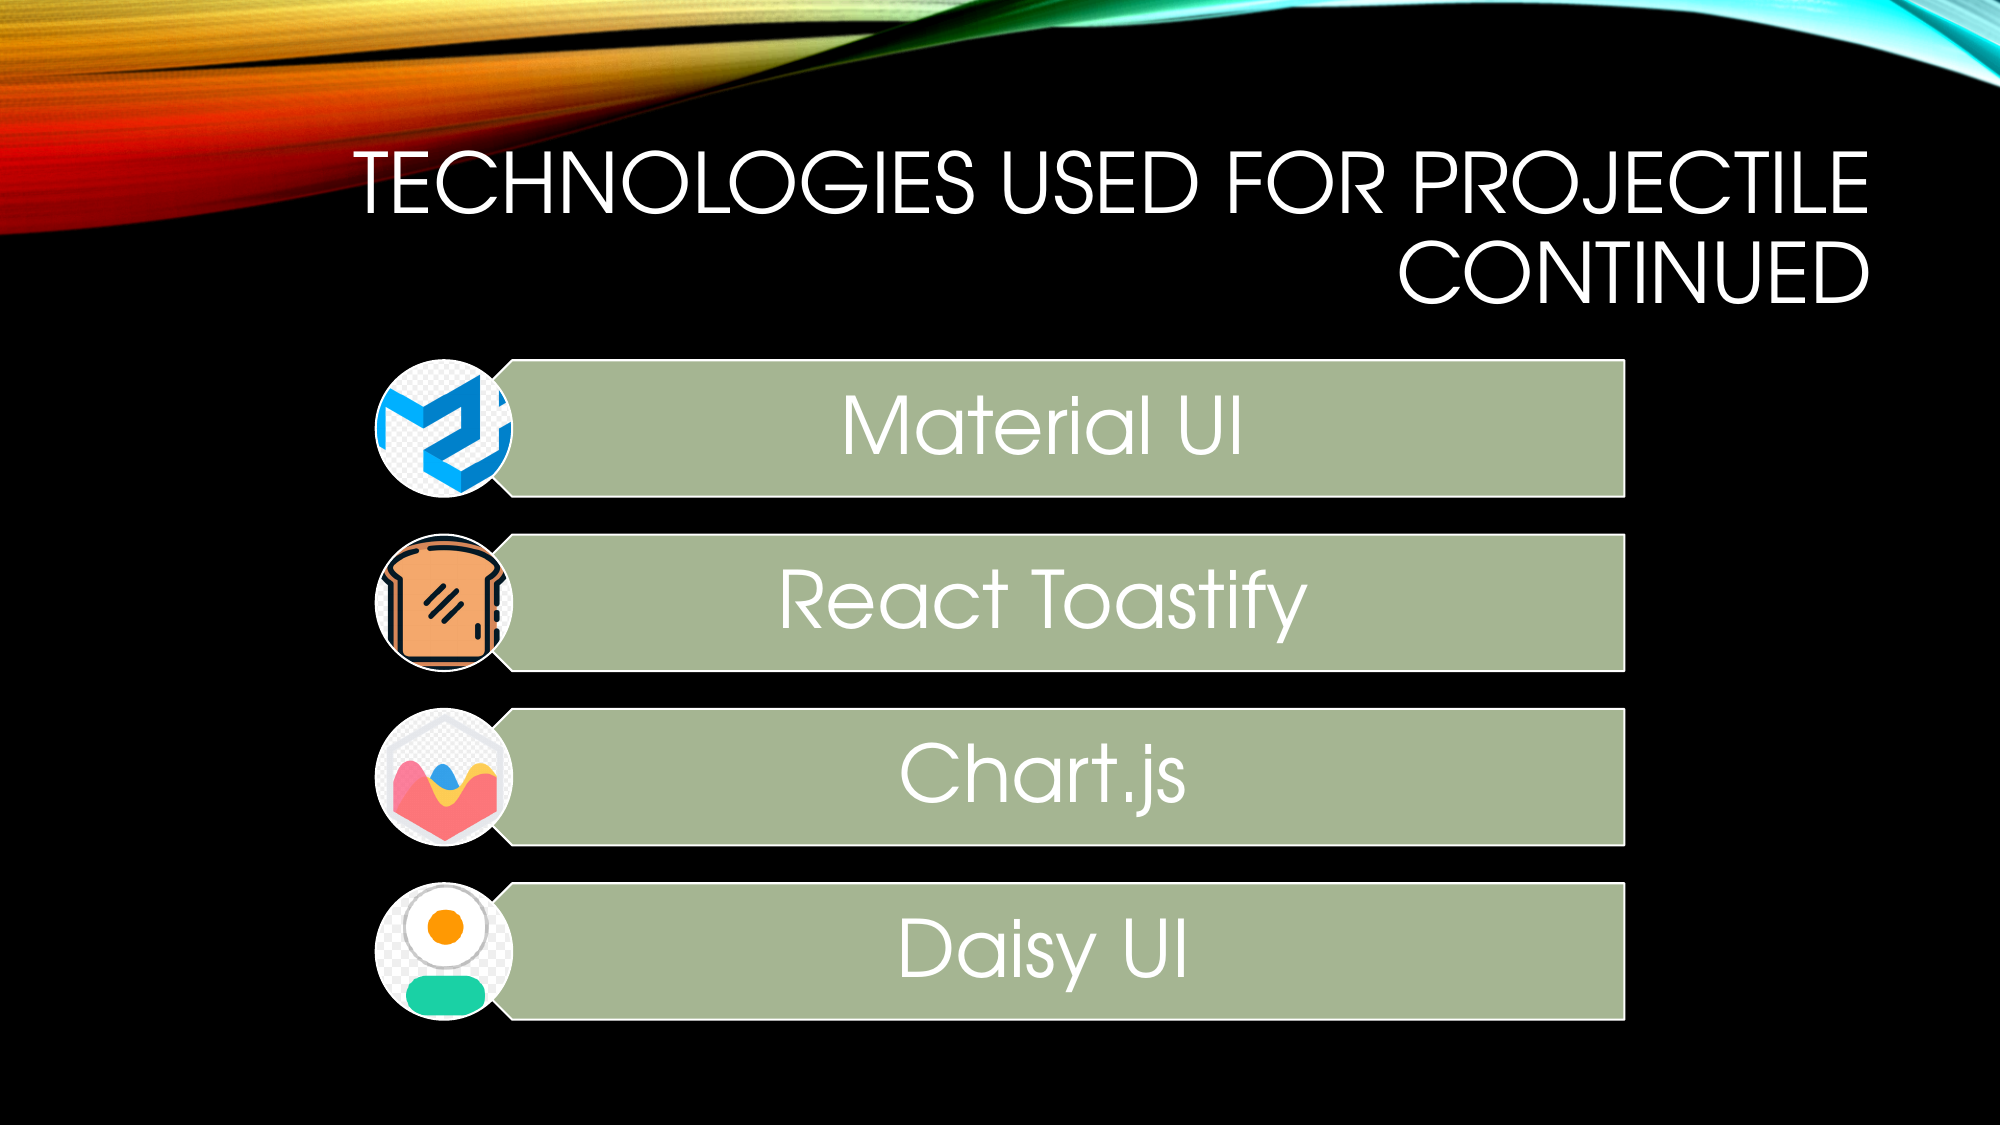

# Technologies used for Projectile CONTINUED
Material UI
React Toastify
Chart.js
Daisy UI